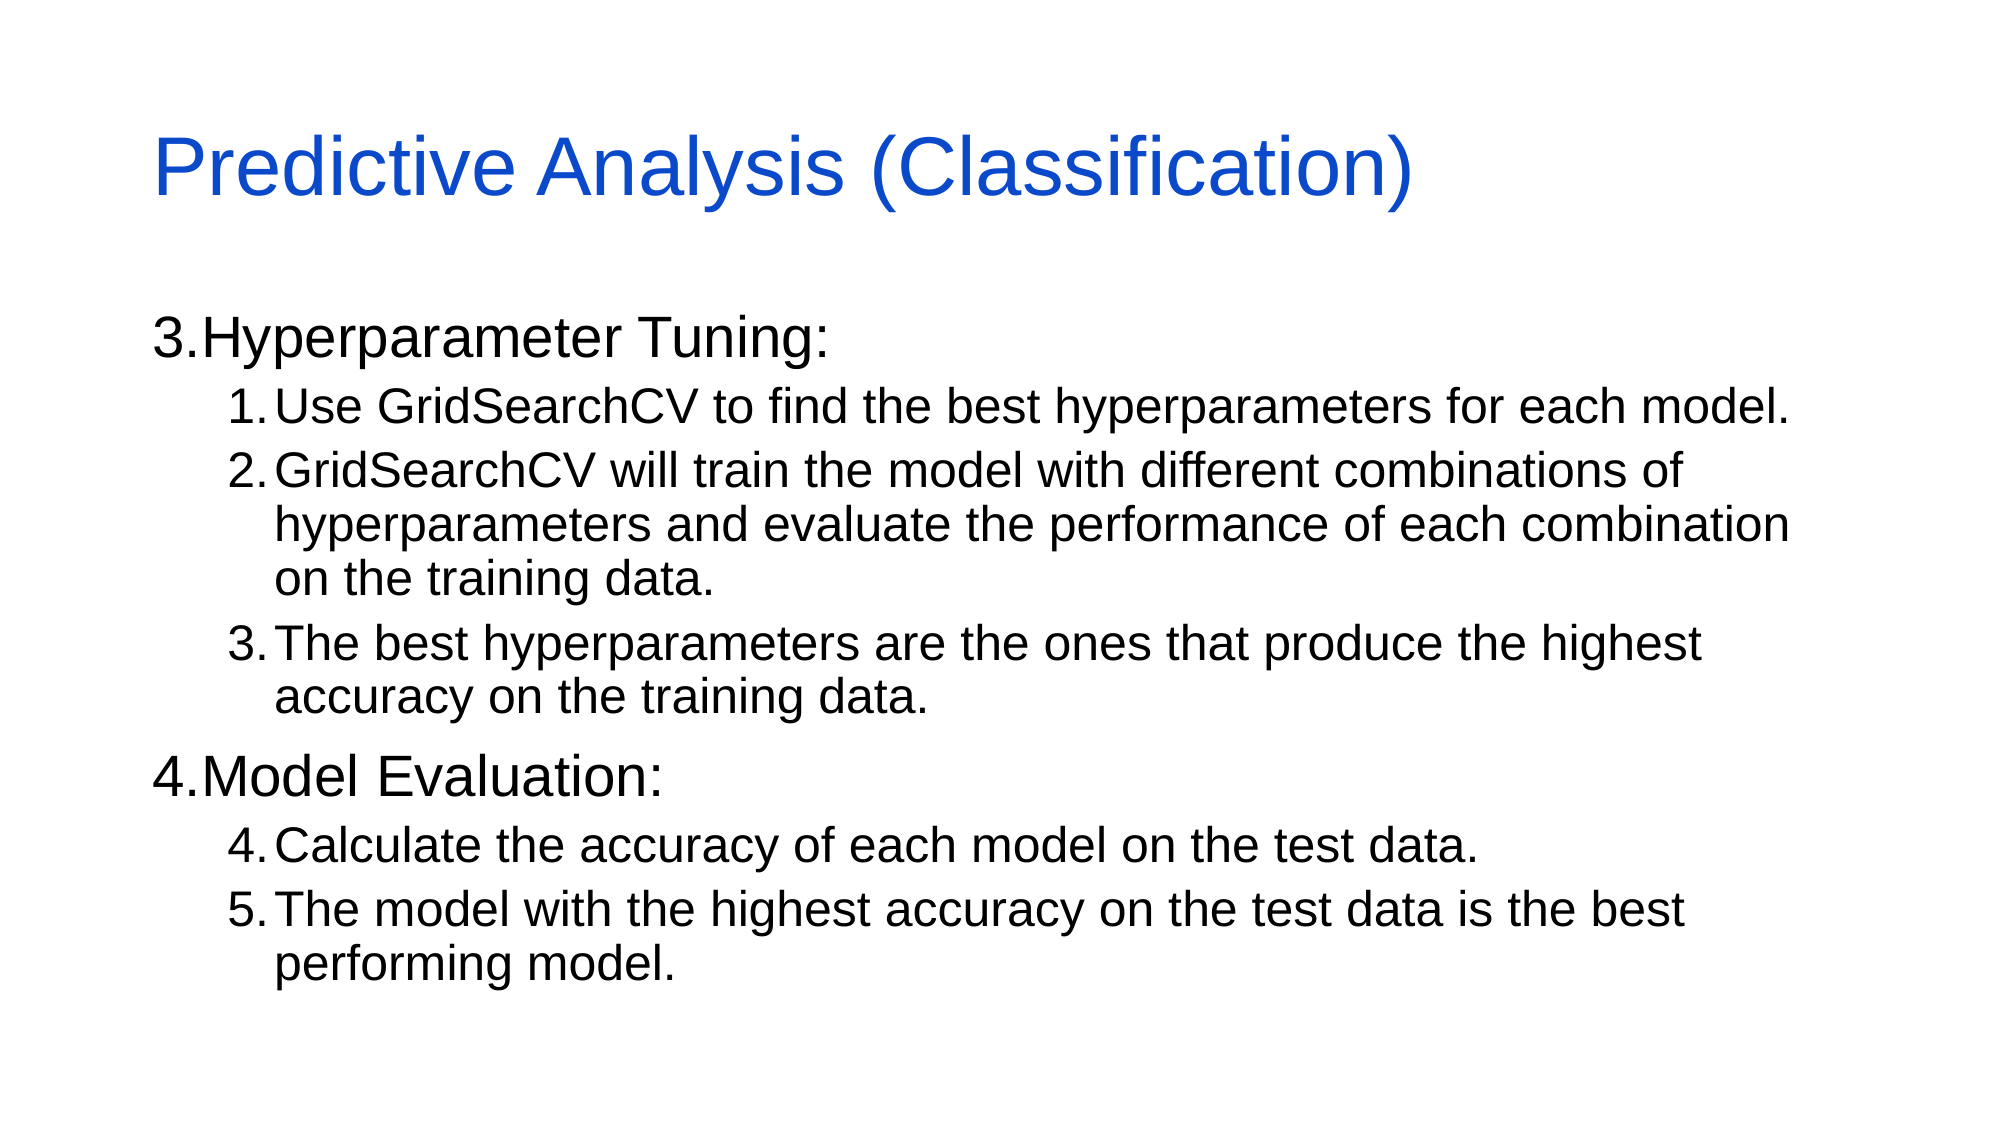

# Predictive Analysis (Classification)
3.Hyperparameter Tuning:
Use GridSearchCV to find the best hyperparameters for each model.
GridSearchCV will train the model with different combinations of hyperparameters and evaluate the performance of each combination on the training data.
The best hyperparameters are the ones that produce the highest accuracy on the training data.
4.Model Evaluation:
Calculate the accuracy of each model on the test data.
The model with the highest accuracy on the test data is the best performing model.